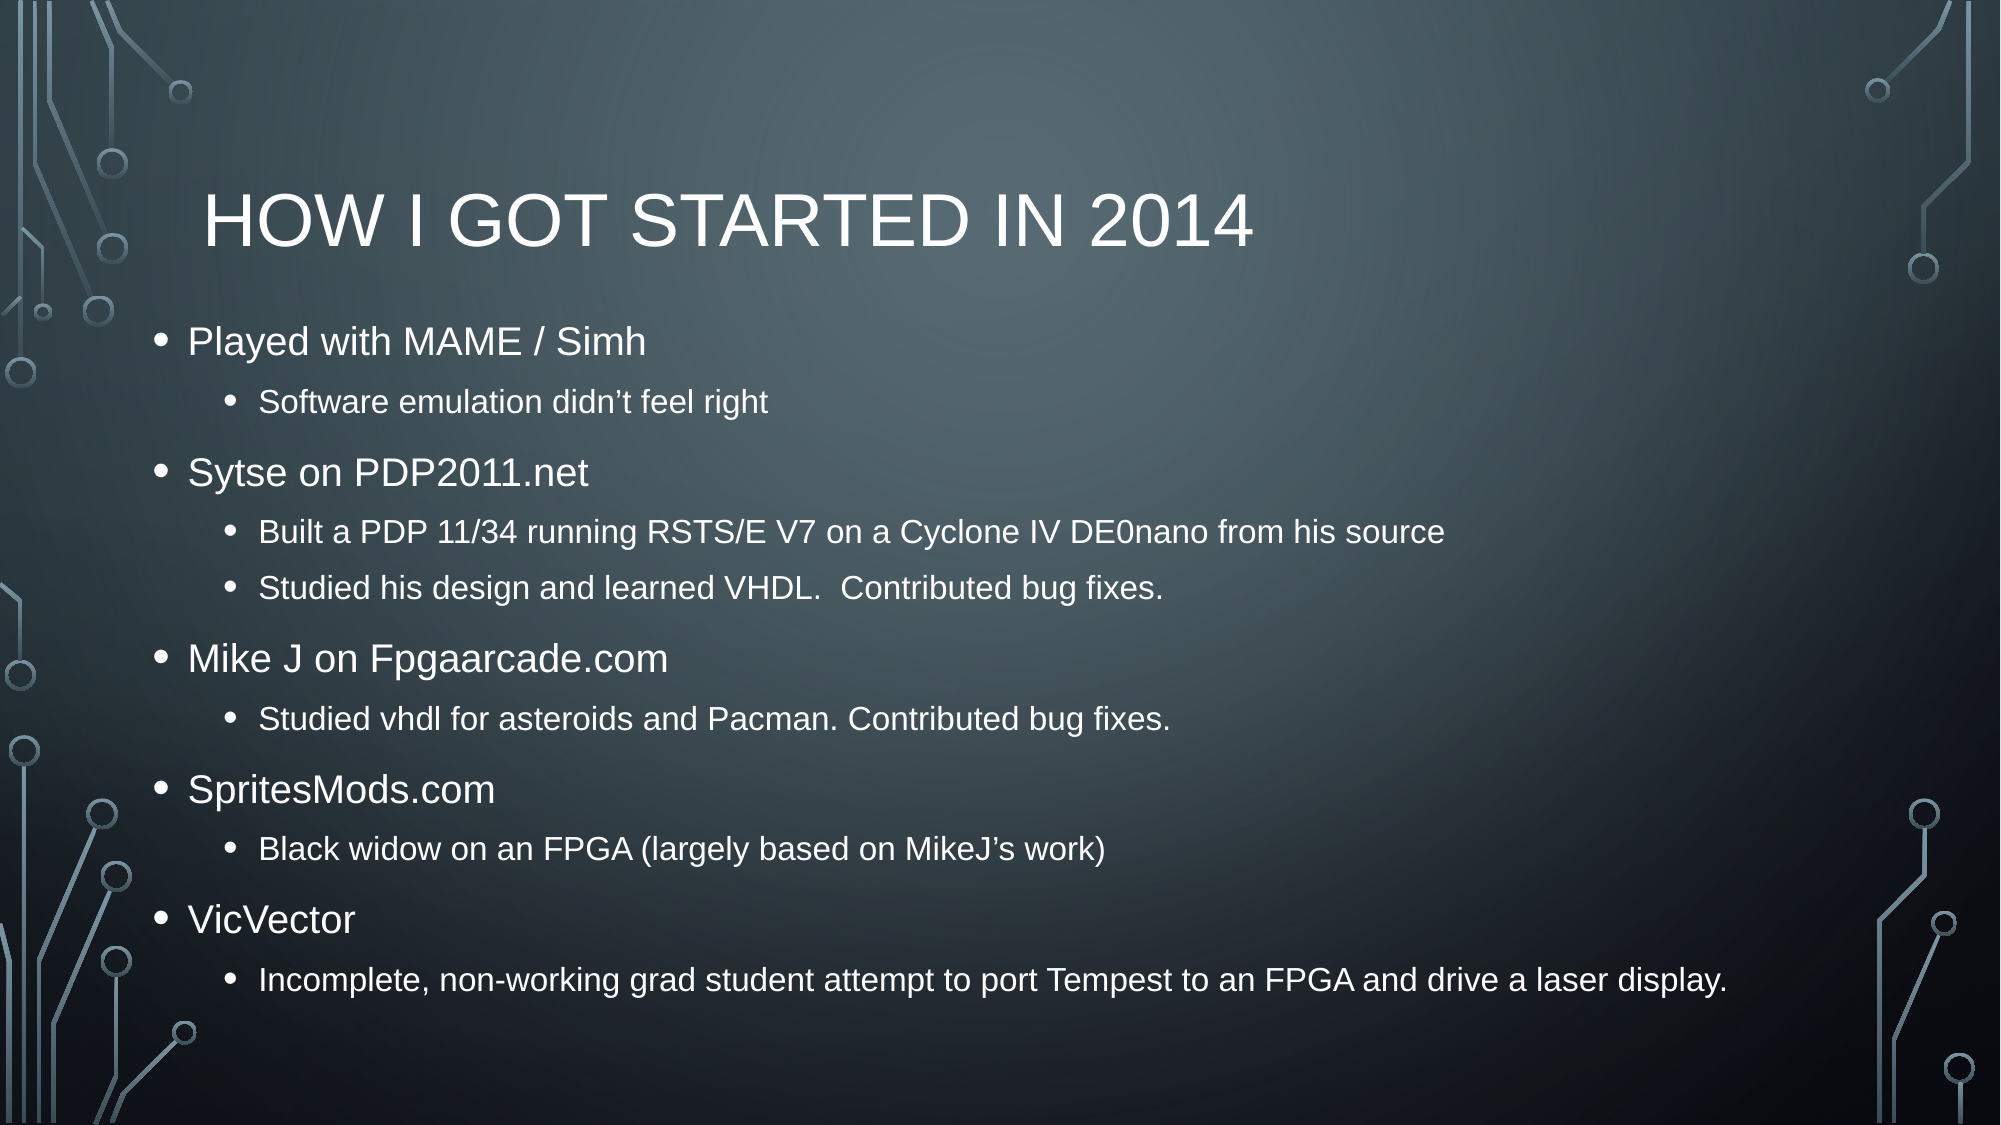

# How I got started in 2014
Played with MAME / Simh
Software emulation didn’t feel right
Sytse on PDP2011.net
Built a PDP 11/34 running RSTS/E V7 on a Cyclone IV DE0nano from his source
Studied his design and learned VHDL.  Contributed bug fixes.
Mike J on Fpgaarcade.com
Studied vhdl for asteroids and Pacman. Contributed bug fixes.
SpritesMods.com
Black widow on an FPGA (largely based on MikeJ’s work)
VicVector
Incomplete, non-working grad student attempt to port Tempest to an FPGA and drive a laser display.